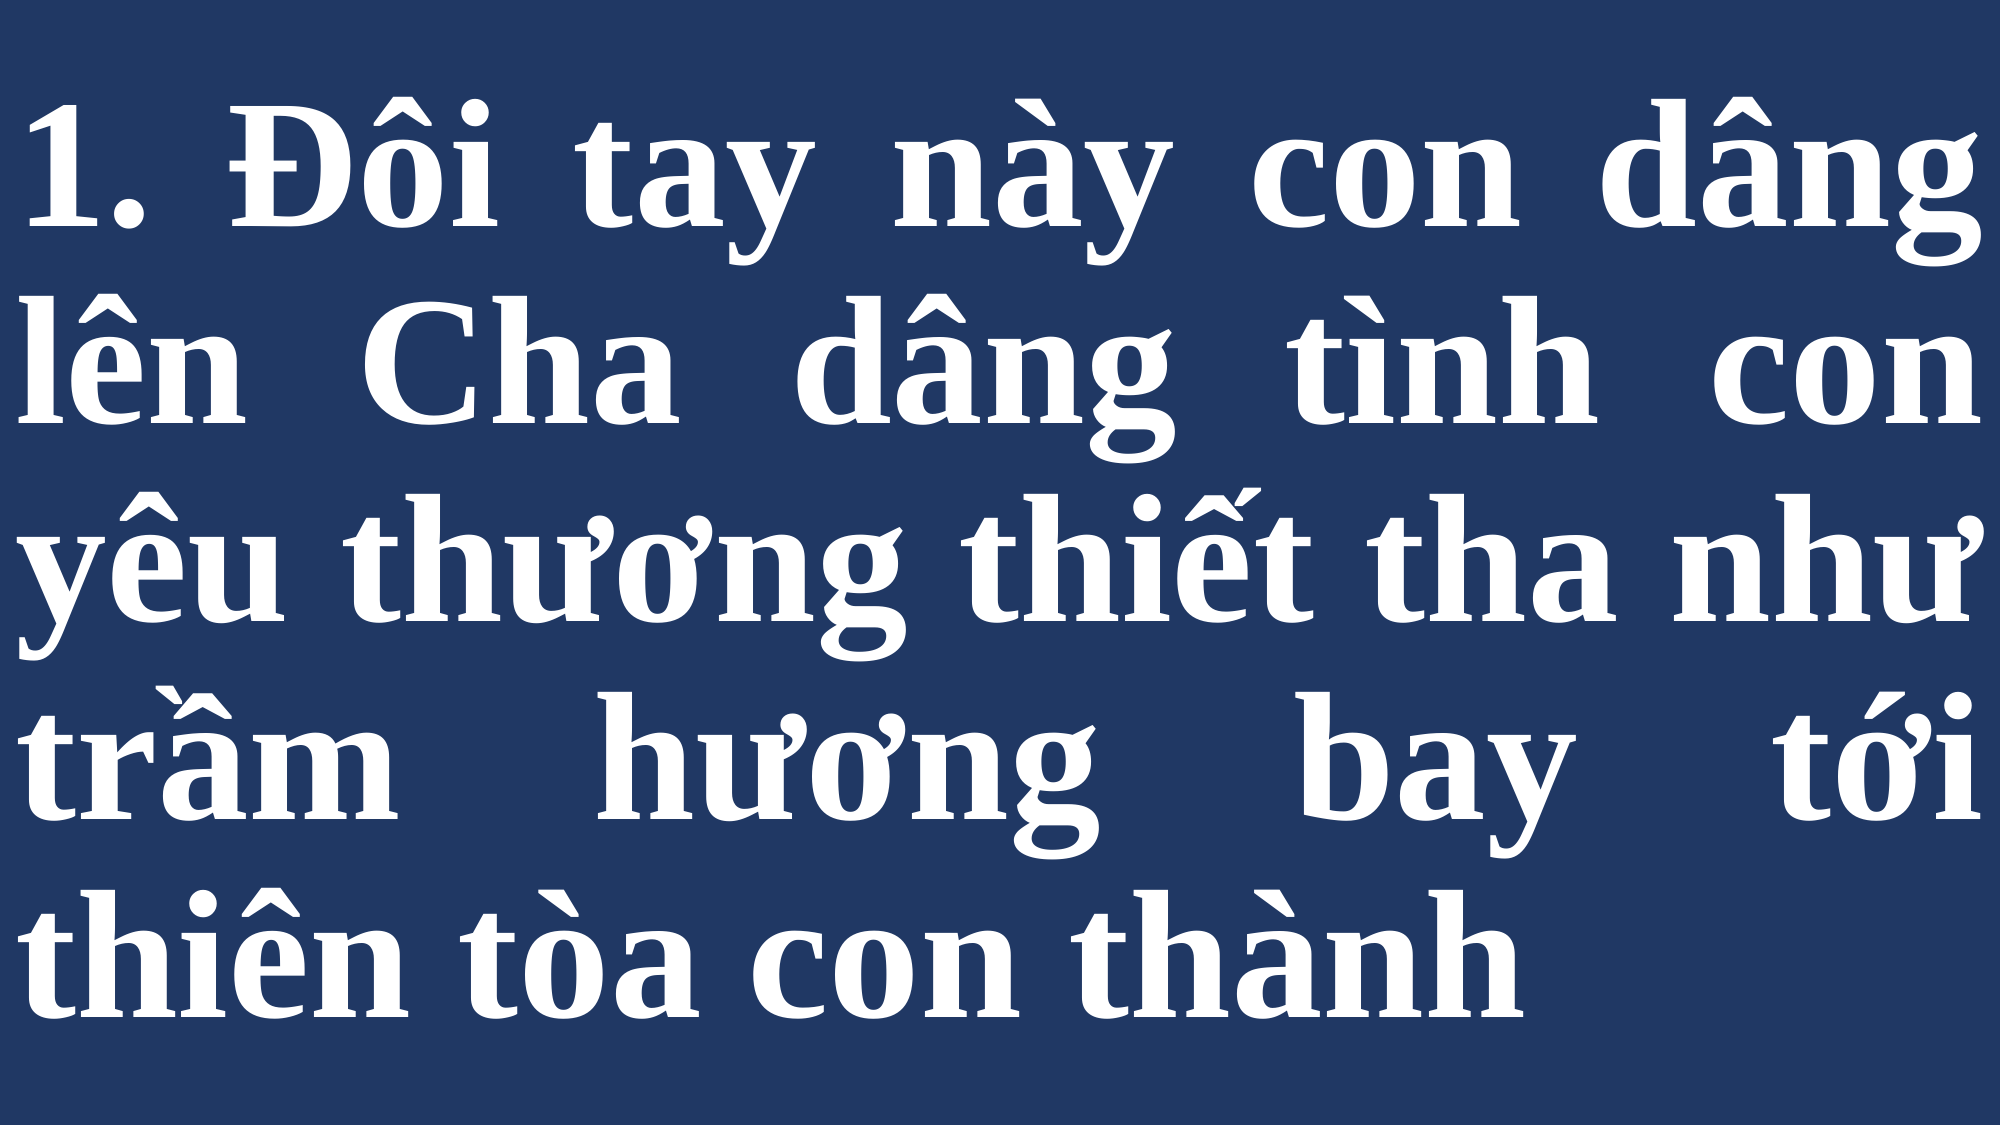

# 1. Đôi tay này con dâng lên Cha dâng tình con yêu thương thiết tha như trầm hương bay tới thiên tòa con thành